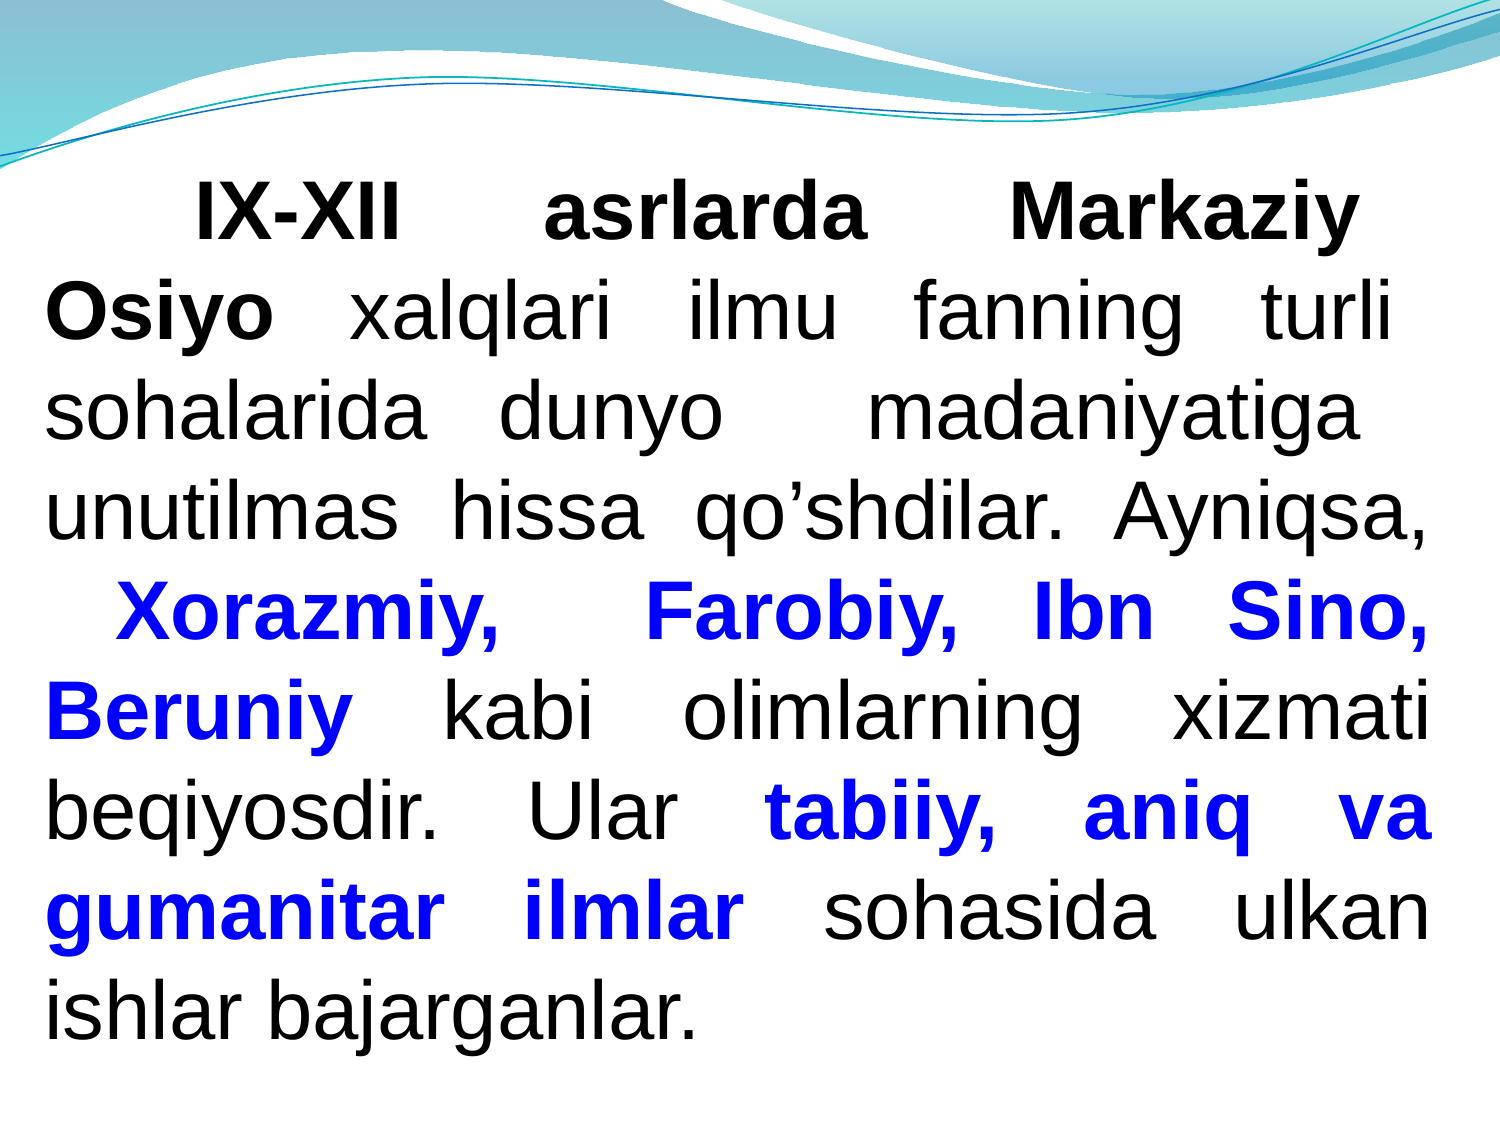

IX-XII  asrlarda  Markaziy  Osiyo  xalqlari  ilmu  fanning  turli  sohalarida dunyo  madaniyatiga  unutilmas  hissa  qo’shdilar.  Ayniqsa,  Xorazmiy,  Farobiy, Ibn Sino, Beruniy kabi olimlarning xizmati beqiyosdir. Ular tabiiy, aniq va gumanitar ilmlar sohasida ulkan ishlar bajarganlar.